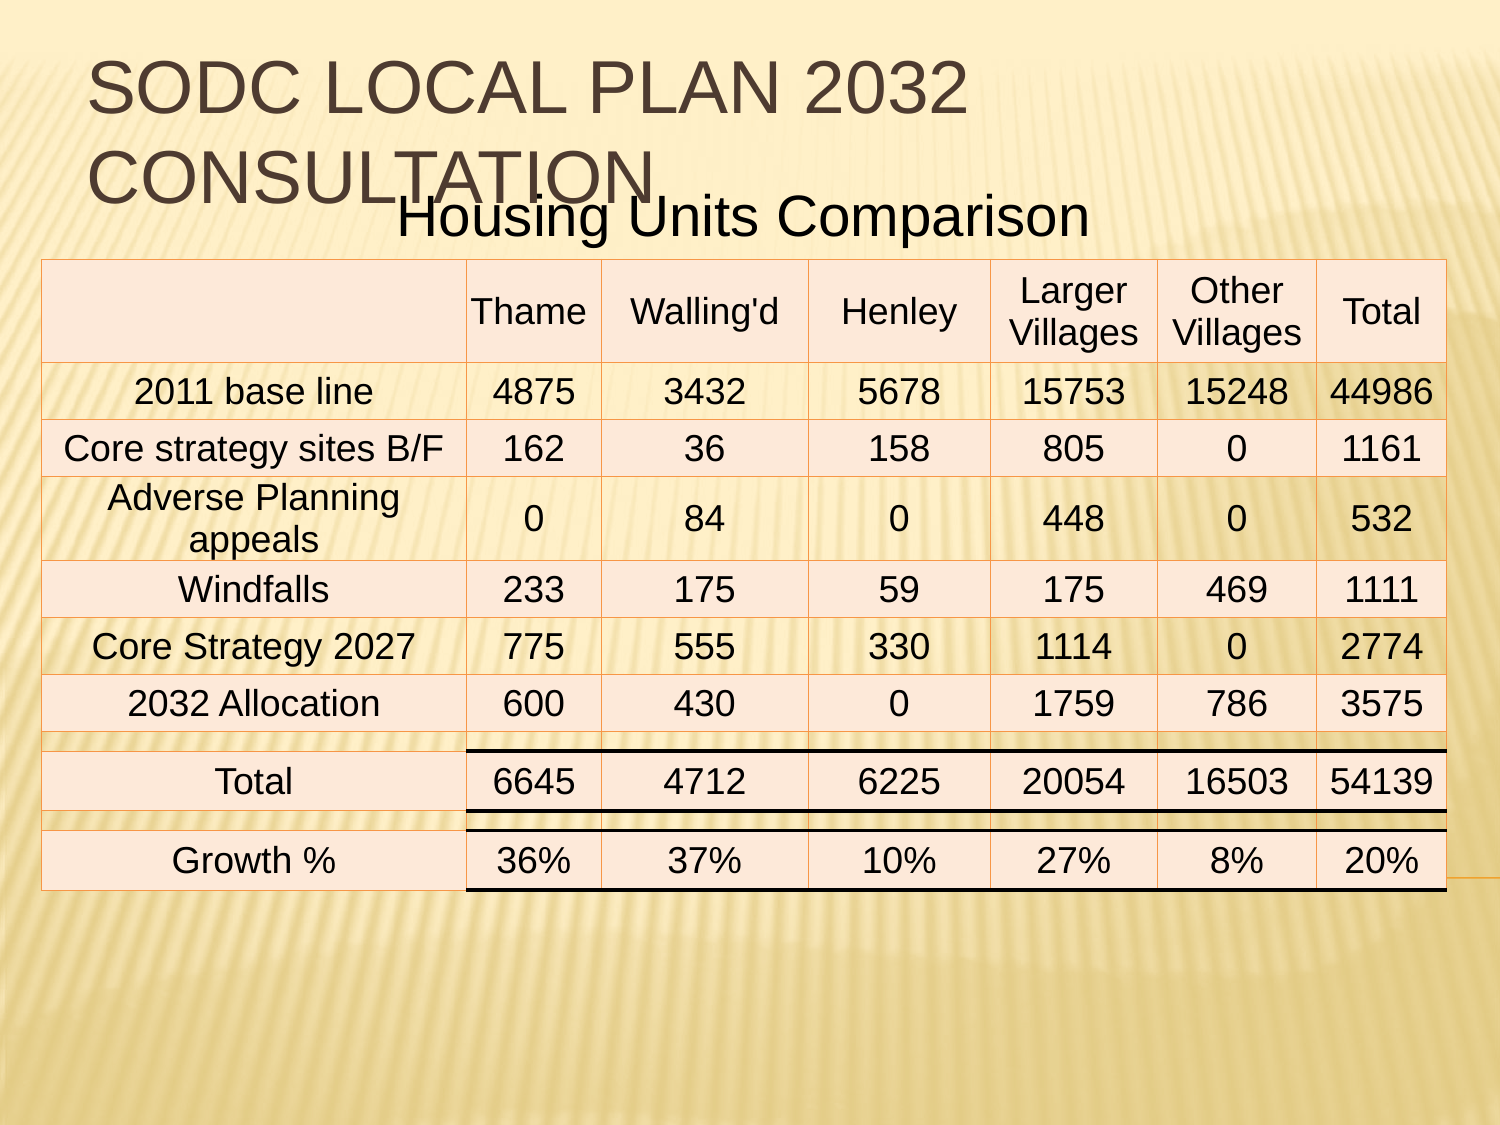

# SODC Local Plan 2032 Consultation
| Housing Units Comparison |  |  |  |  |  |  |
| --- | --- | --- | --- | --- | --- | --- |
|  | Thame | Walling'd | Henley | Larger Villages | Other Villages | Total |
| 2011 base line | 4875 | 3432 | 5678 | 15753 | 15248 | 44986 |
| Core strategy sites B/F | 162 | 36 | 158 | 805 | 0 | 1161 |
| Adverse Planning appeals | 0 | 84 | 0 | 448 | 0 | 532 |
| Windfalls | 233 | 175 | 59 | 175 | 469 | 1111 |
| Core Strategy 2027 | 775 | 555 | 330 | 1114 | 0 | 2774 |
| 2032 Allocation | 600 | 430 | 0 | 1759 | 786 | 3575 |
|  |  |  |  |  |  |  |
| Total | 6645 | 4712 | 6225 | 20054 | 16503 | 54139 |
|  |  |  |  |  |  |  |
| Growth % | 36% | 37% | 10% | 27% | 8% | 20% |